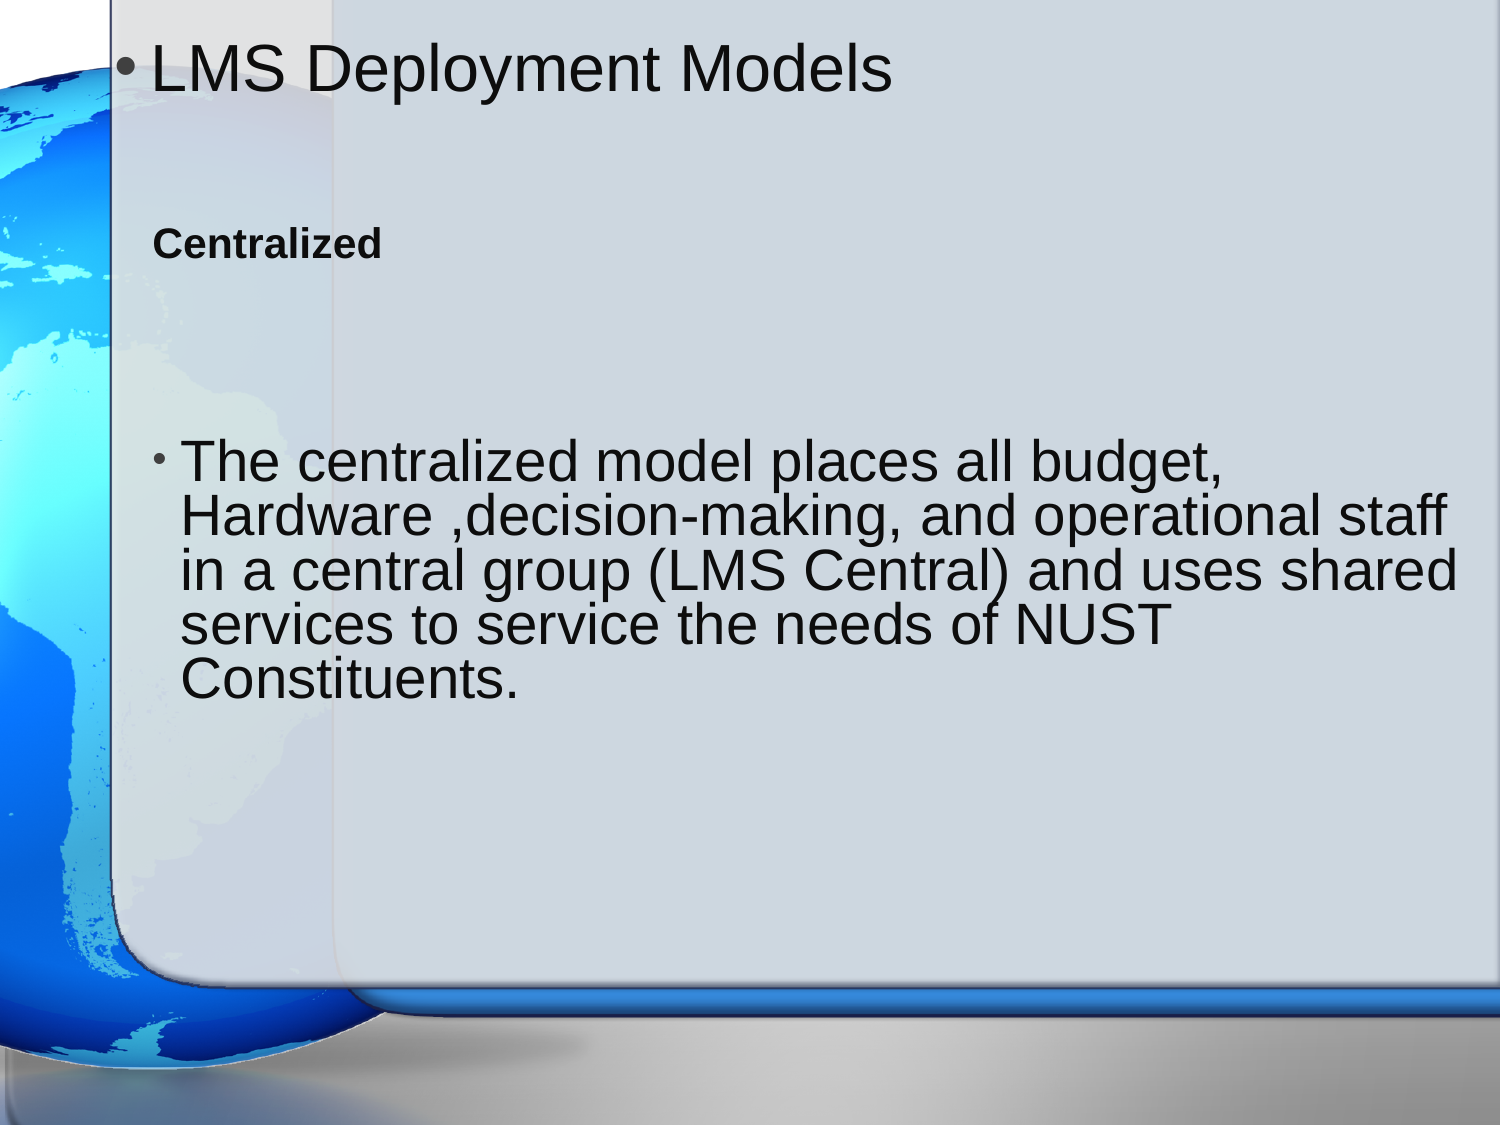

# LMS Deployment Models

Centralized

The centralized model places all budget, Hardware ,decision-making, and operational staff in a central group (LMS Central) and uses shared services to service the needs of NUST Constituents.